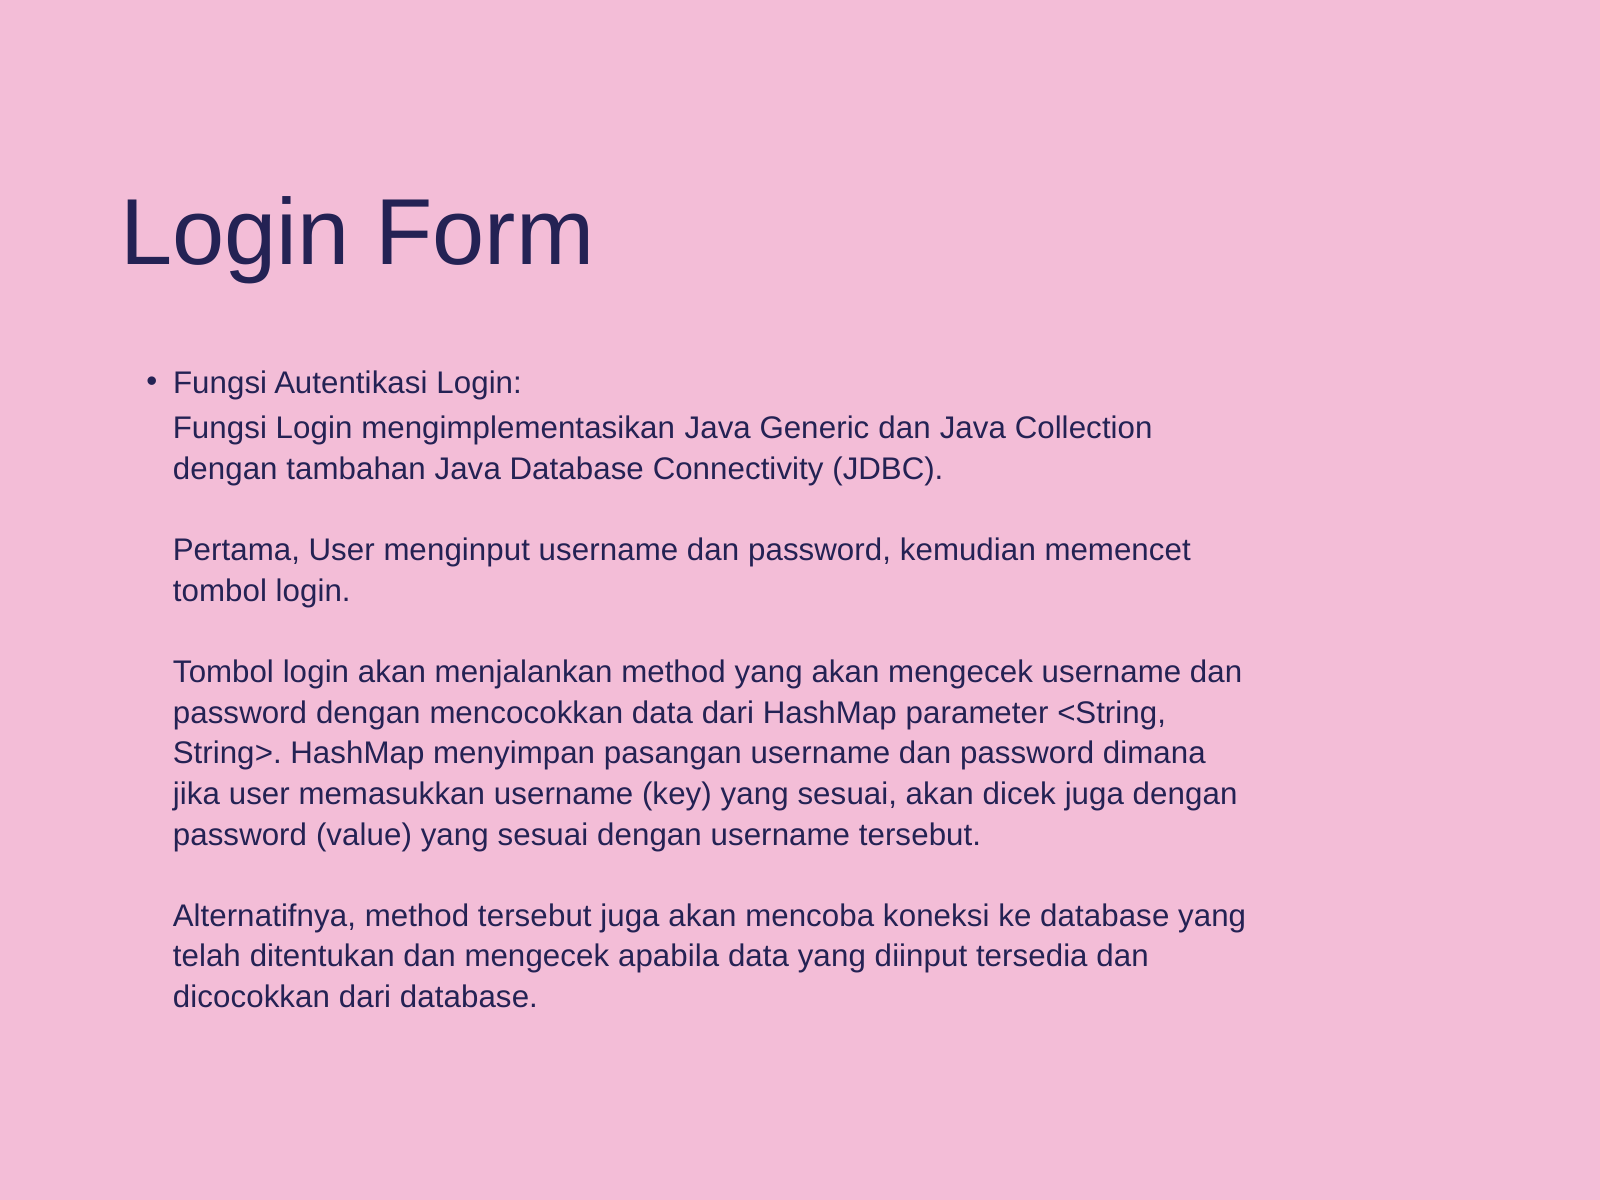

Login Form
Fungsi Autentikasi Login:
Fungsi Login mengimplementasikan Java Generic dan Java Collection dengan tambahan Java Database Connectivity (JDBC).

Pertama, User menginput username dan password, kemudian memencet tombol login.

Tombol login akan menjalankan method yang akan mengecek username dan password dengan mencocokkan data dari HashMap parameter <String, String>. HashMap menyimpan pasangan username dan password dimana jika user memasukkan username (key) yang sesuai, akan dicek juga dengan password (value) yang sesuai dengan username tersebut.

Alternatifnya, method tersebut juga akan mencoba koneksi ke database yang telah ditentukan dan mengecek apabila data yang diinput tersedia dan dicocokkan dari database.